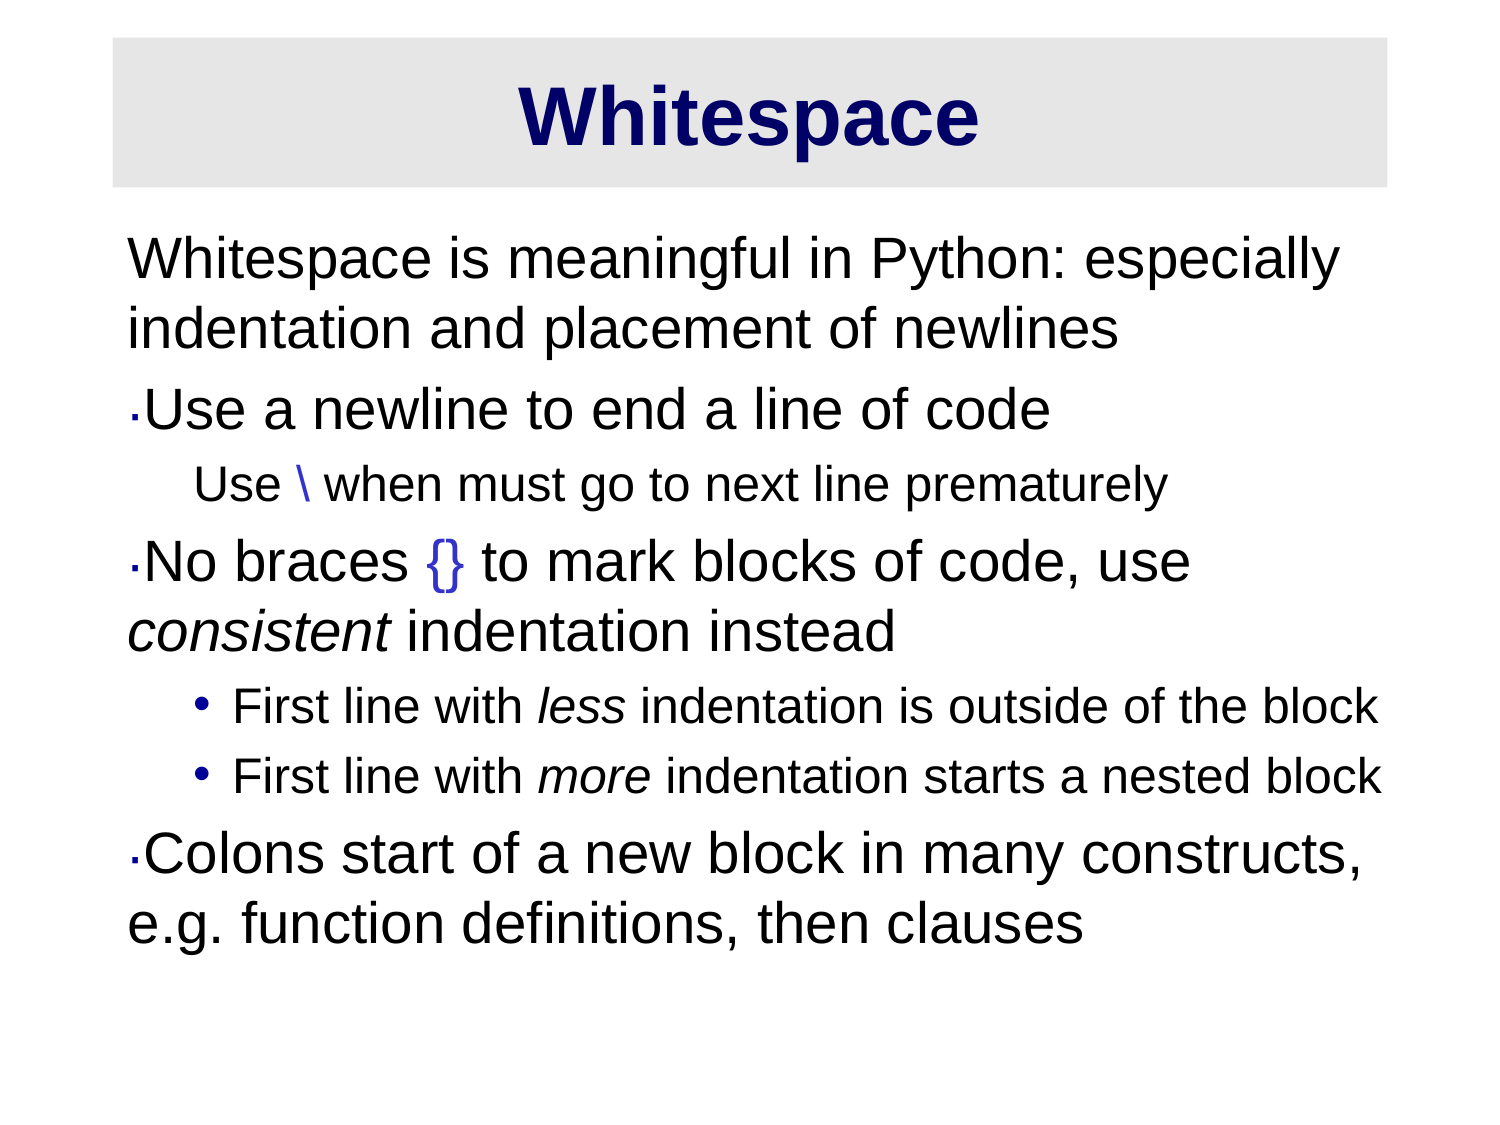

# Whitespace
Whitespace is meaningful in Python: especially indentation and placement of newlines
Use a newline to end a line of code
Use \ when must go to next line prematurely
No braces {} to mark blocks of code, use consistent indentation instead
First line with less indentation is outside of the block
First line with more indentation starts a nested block
Colons start of a new block in many constructs, e.g. function definitions, then clauses